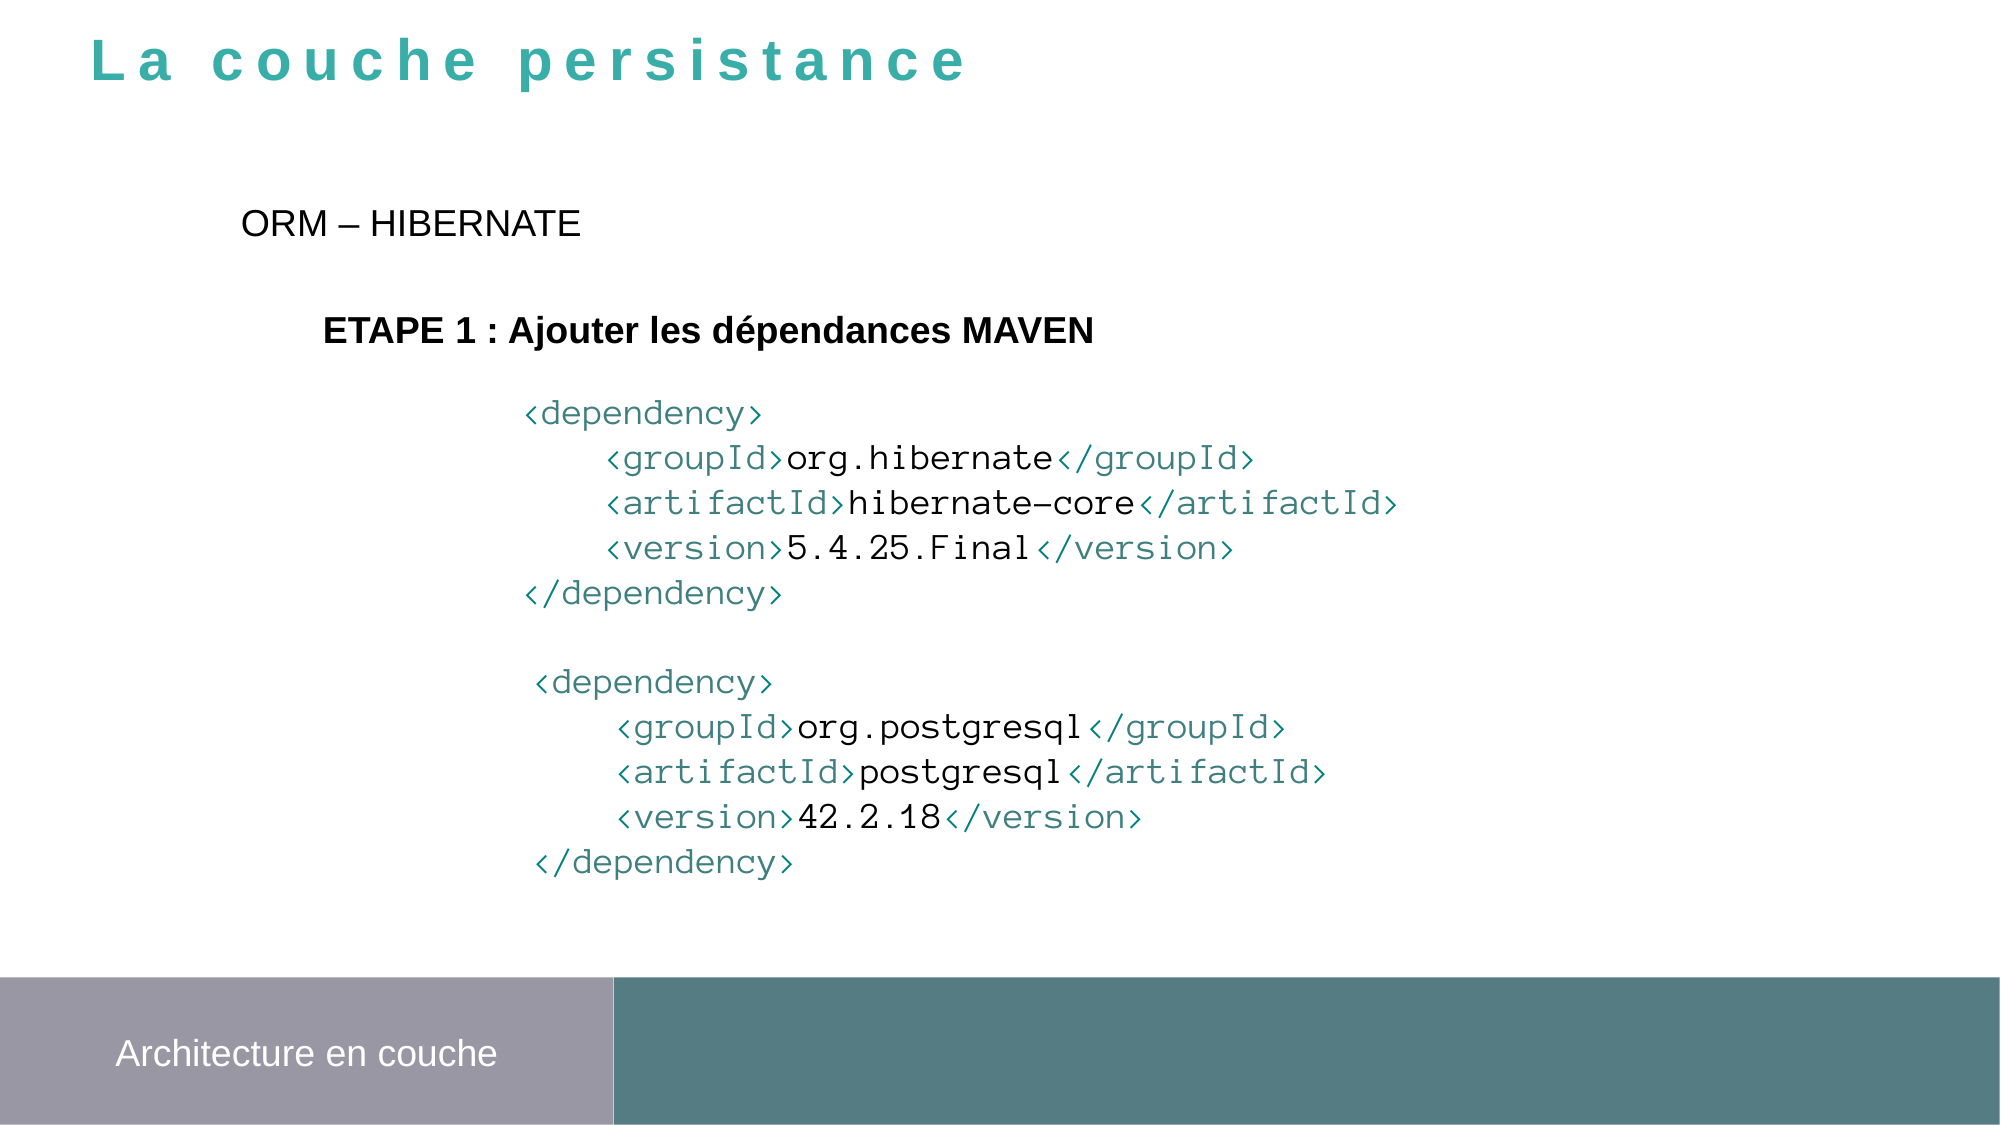

La couche persistance
ORM – HIBERNATE
ETAPE 1 : Ajouter les dépendances MAVEN
<dependency>
    <groupId>org.hibernate</groupId>
    <artifactId>hibernate-core</artifactId>
    <version>5.4.25.Final</version>
</dependency>
<dependency>
    <groupId>org.postgresql</groupId>
    <artifactId>postgresql</artifactId>
    <version>42.2.18</version>
</dependency>
Architecture en couche